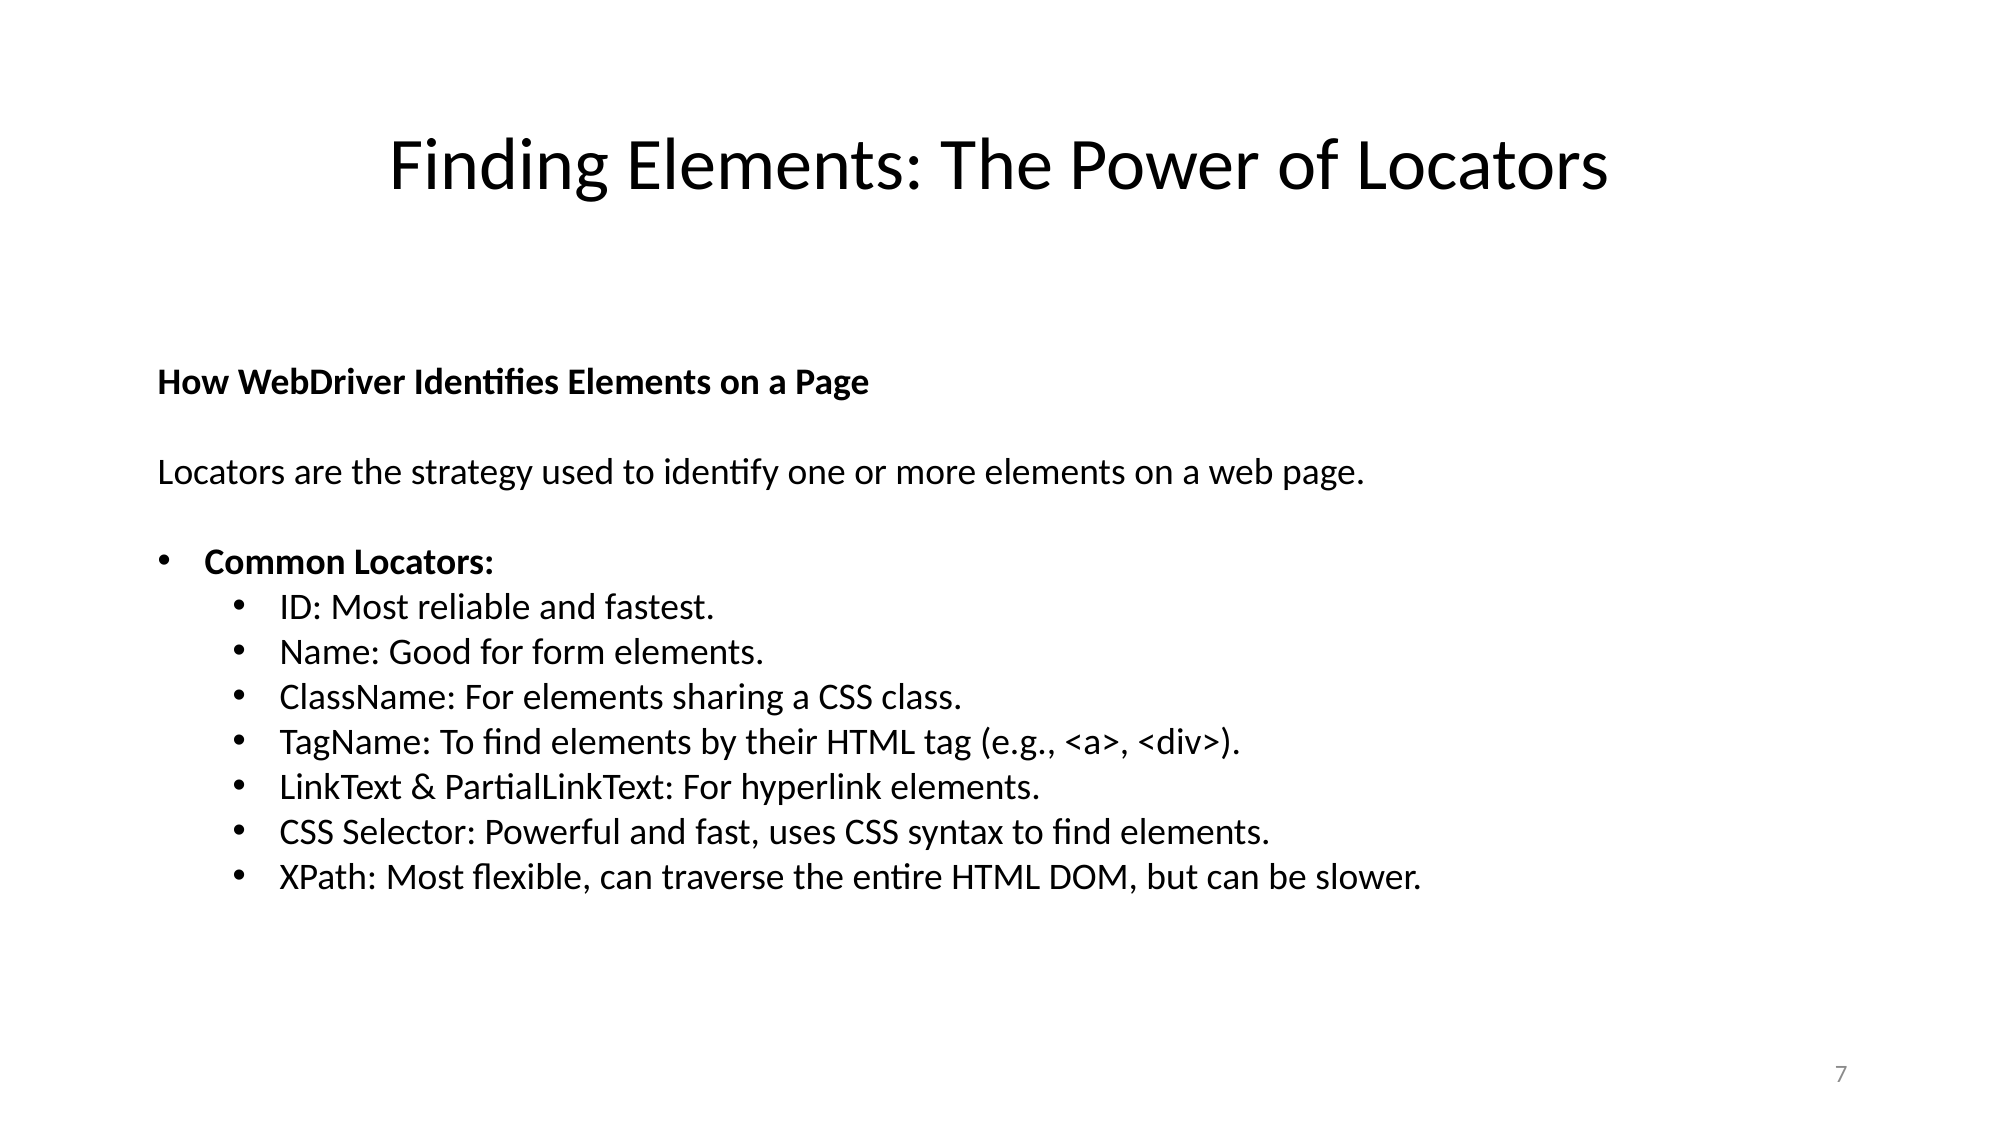

# Finding Elements: The Power of Locators
How WebDriver Identifies Elements on a Page

Locators are the strategy used to identify one or more elements on a web page.

Common Locators:
ID: Most reliable and fastest.
Name: Good for form elements.
ClassName: For elements sharing a CSS class.
TagName: To find elements by their HTML tag (e.g., <a>, <div>).
LinkText & PartialLinkText: For hyperlink elements.
CSS Selector: Powerful and fast, uses CSS syntax to find elements.
XPath: Most flexible, can traverse the entire HTML DOM, but can be slower.

7